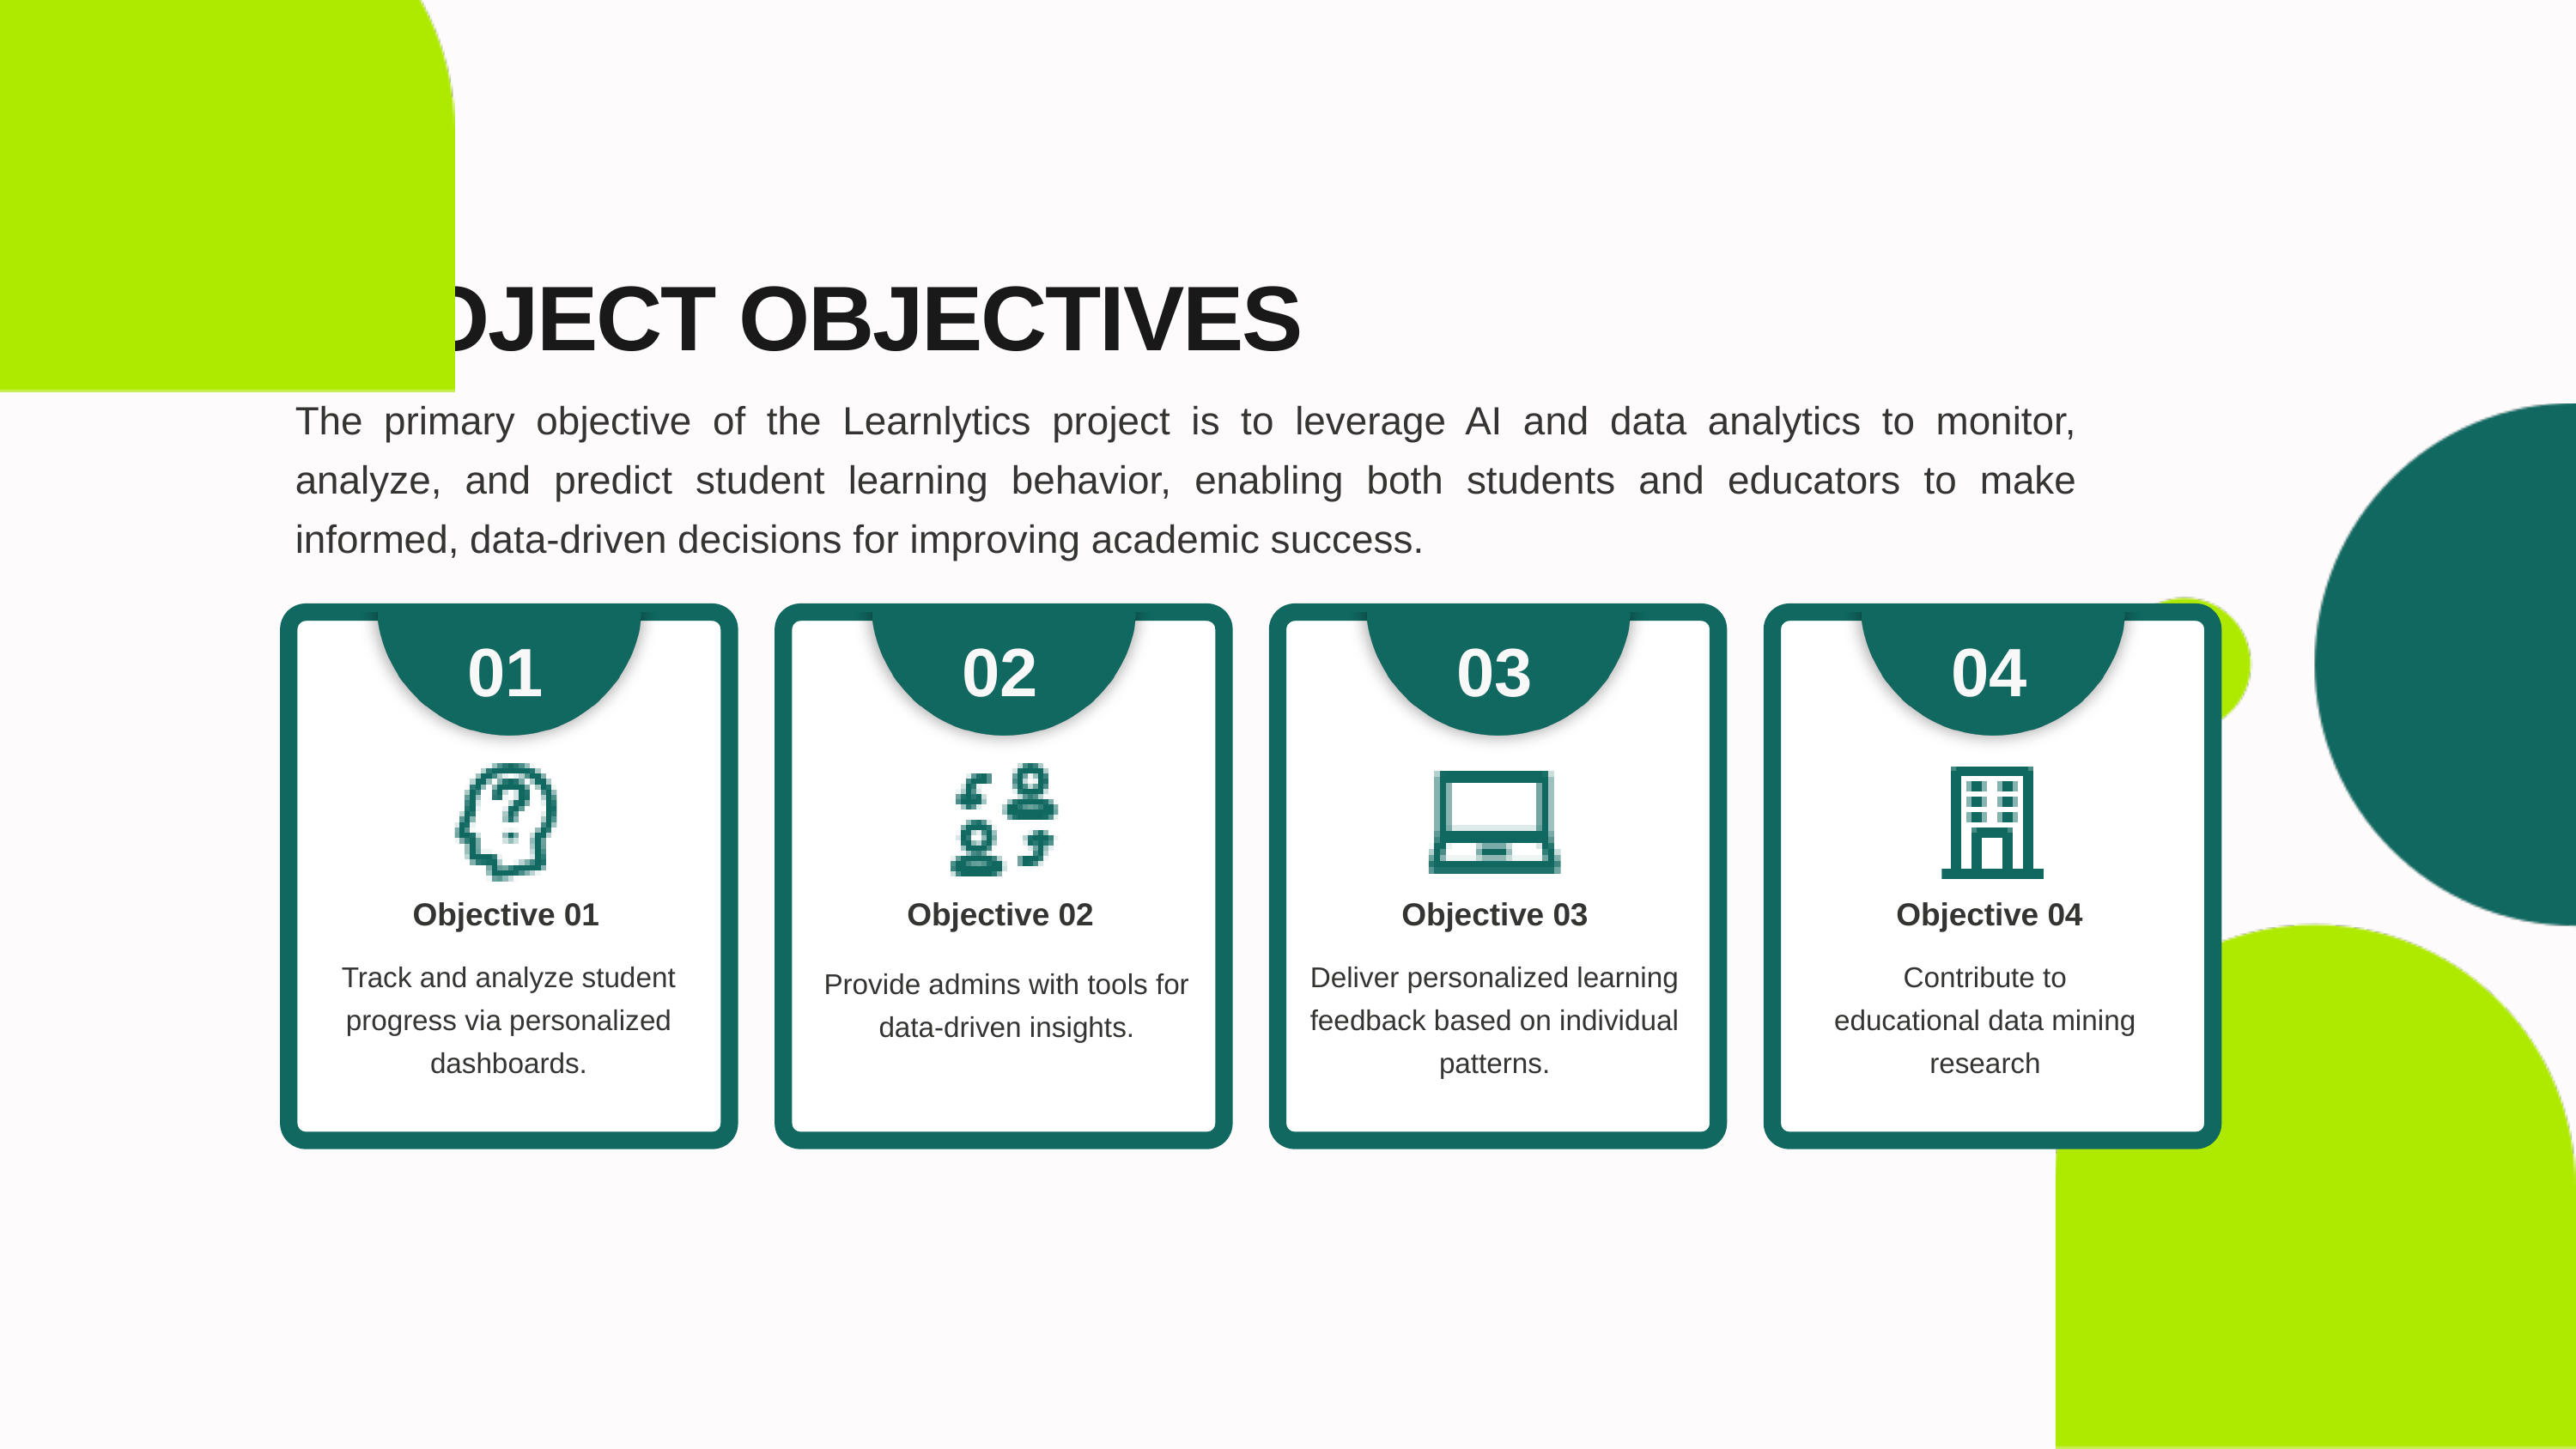

PROJECT OBJECTIVES
The primary objective of the Learnlytics project is to leverage AI and data analytics to monitor, analyze, and predict student learning behavior, enabling both students and educators to make informed, data-driven decisions for improving academic success.

01
02
03
04

Objective 01
Objective 02
Objective 03
Objective 04
Track and analyze student progress via personalized dashboards.
Deliver personalized learning feedback based on individual patterns.

Contribute to educational data mining research

Provide admins with tools for data-driven insights.